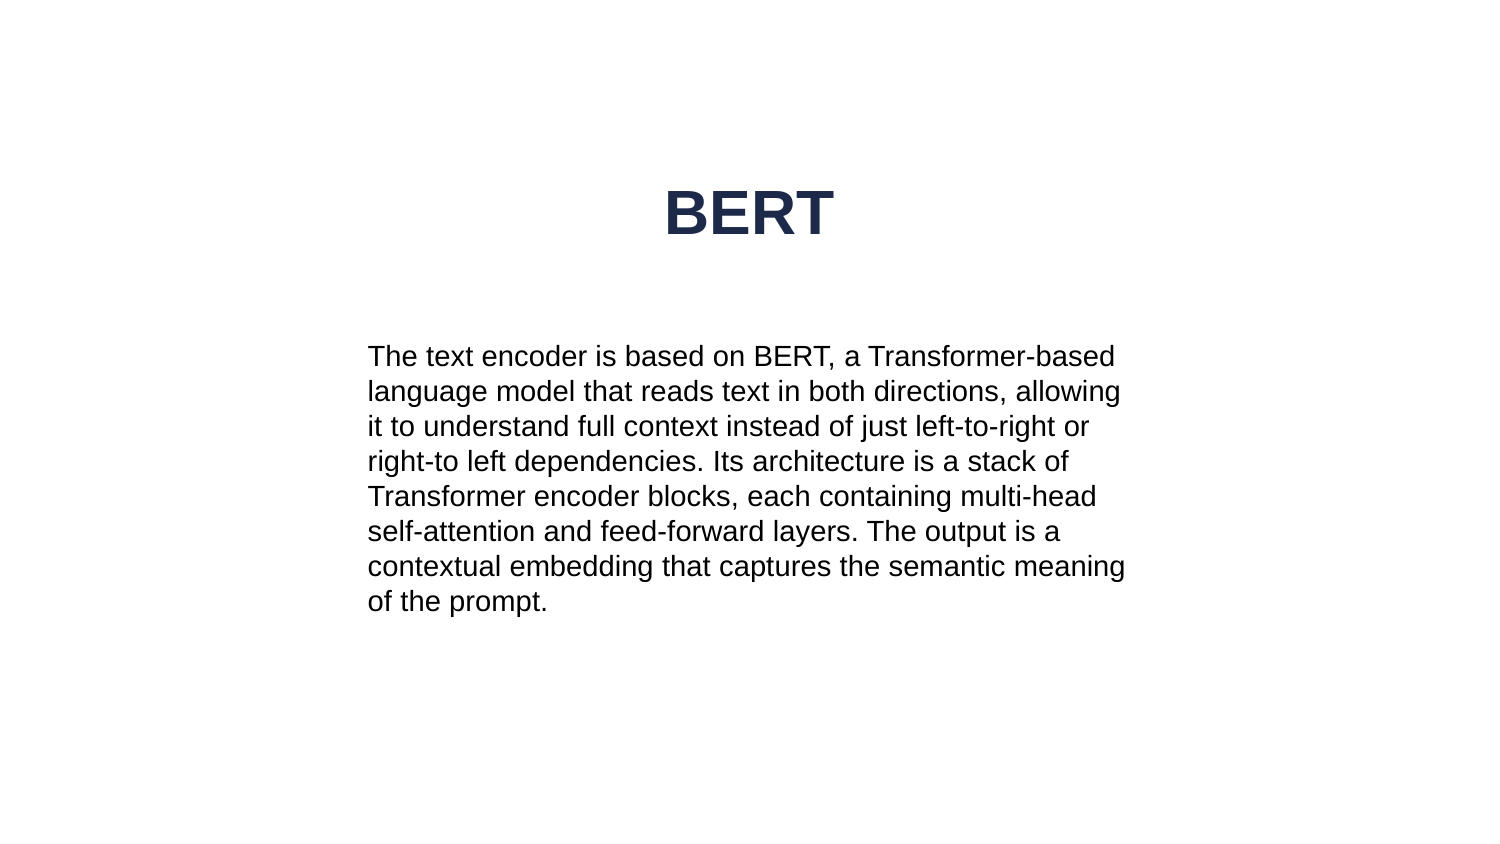

BERT
The text encoder is based on BERT, a Transformer-based language model that reads text in both directions, allowing it to understand full context instead of just left-to-right or right-to left dependencies. Its architecture is a stack of Transformer encoder blocks, each containing multi-head self-attention and feed-forward layers. The output is a contextual embedding that captures the semantic meaning of the prompt.